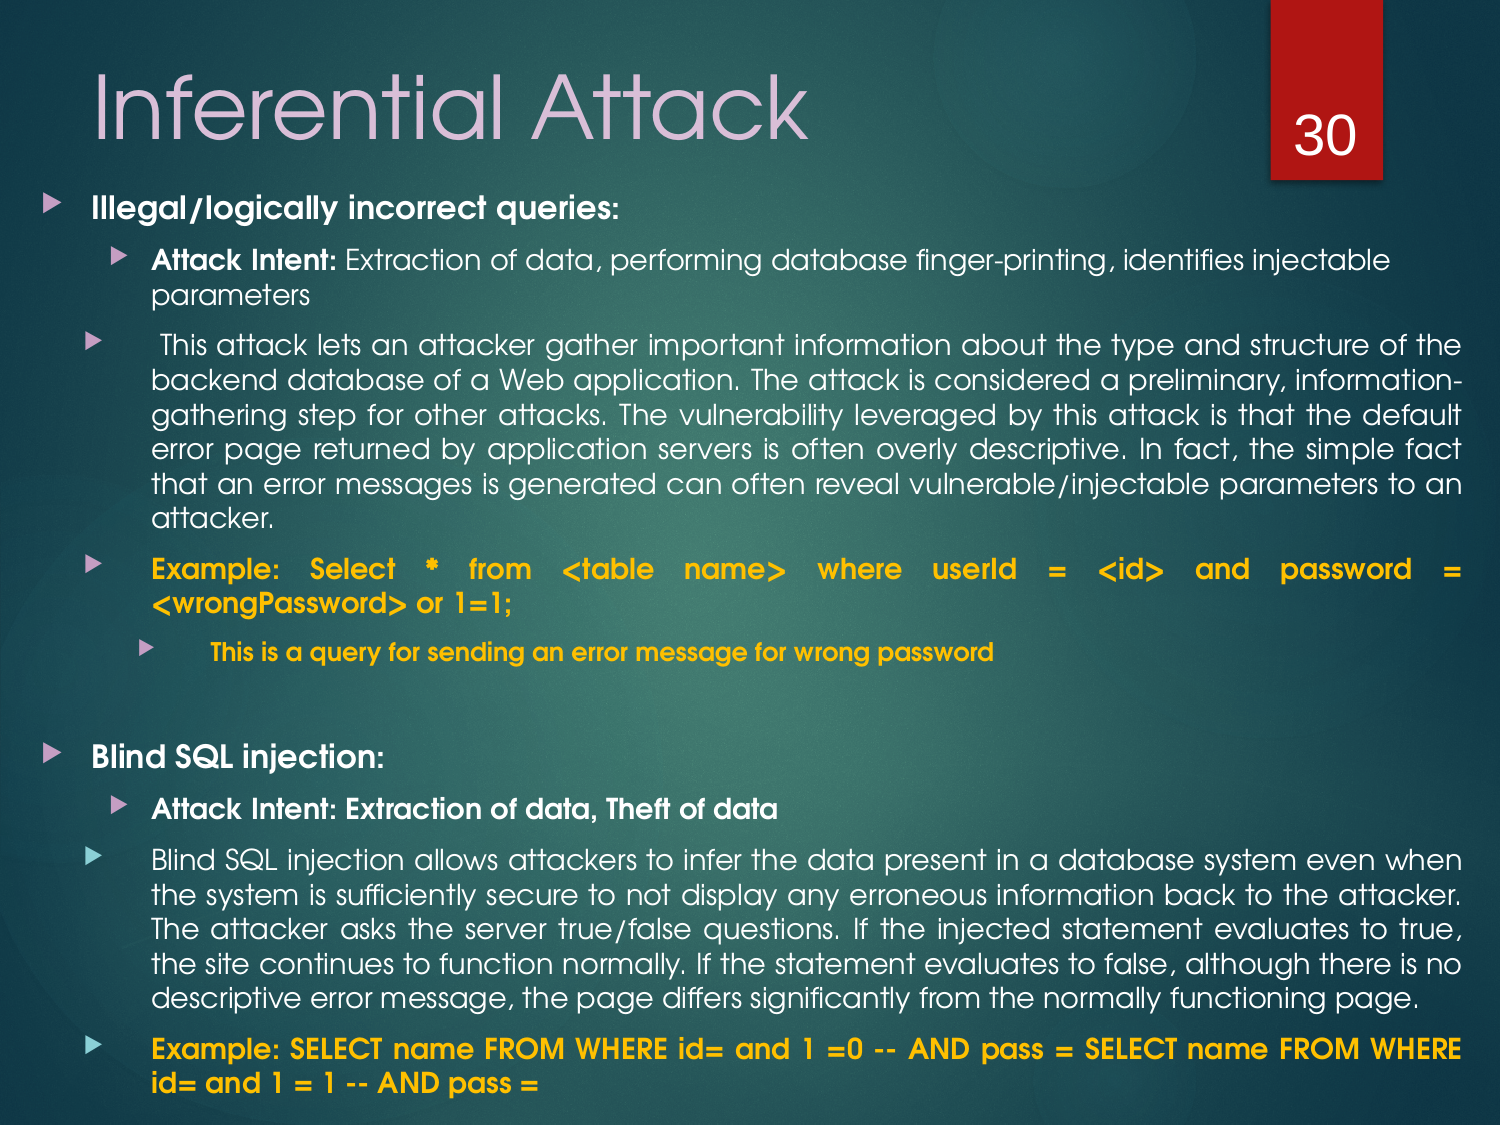

# Inferential Attack
30
Illegal/logically incorrect queries:
Attack Intent: Extraction of data, performing database finger-printing, identifies injectable parameters
 This attack lets an attacker gather important information about the type and structure of the backend database of a Web application. The attack is considered a preliminary, information-gathering step for other attacks. The vulnerability leveraged by this attack is that the default error page returned by application servers is often overly descriptive. In fact, the simple fact that an error messages is generated can often reveal vulnerable/injectable parameters to an attacker.
Example: Select * from <table name> where userId = <id> and password = <wrongPassword> or 1=1;
This is a query for sending an error message for wrong password

Blind SQL injection:
Attack Intent: Extraction of data, Theft of data
Blind SQL injection allows attackers to infer the data present in a database system even when the system is sufficiently secure to not display any erroneous information back to the attacker. The attacker asks the server true/false questions. If the injected statement evaluates to true, the site continues to function normally. If the statement evaluates to false, although there is no descriptive error message, the page differs significantly from the normally functioning page.
Example: SELECT name FROM WHERE id= and 1 =0 -- AND pass = SELECT name FROM WHERE id= and 1 = 1 -- AND pass =